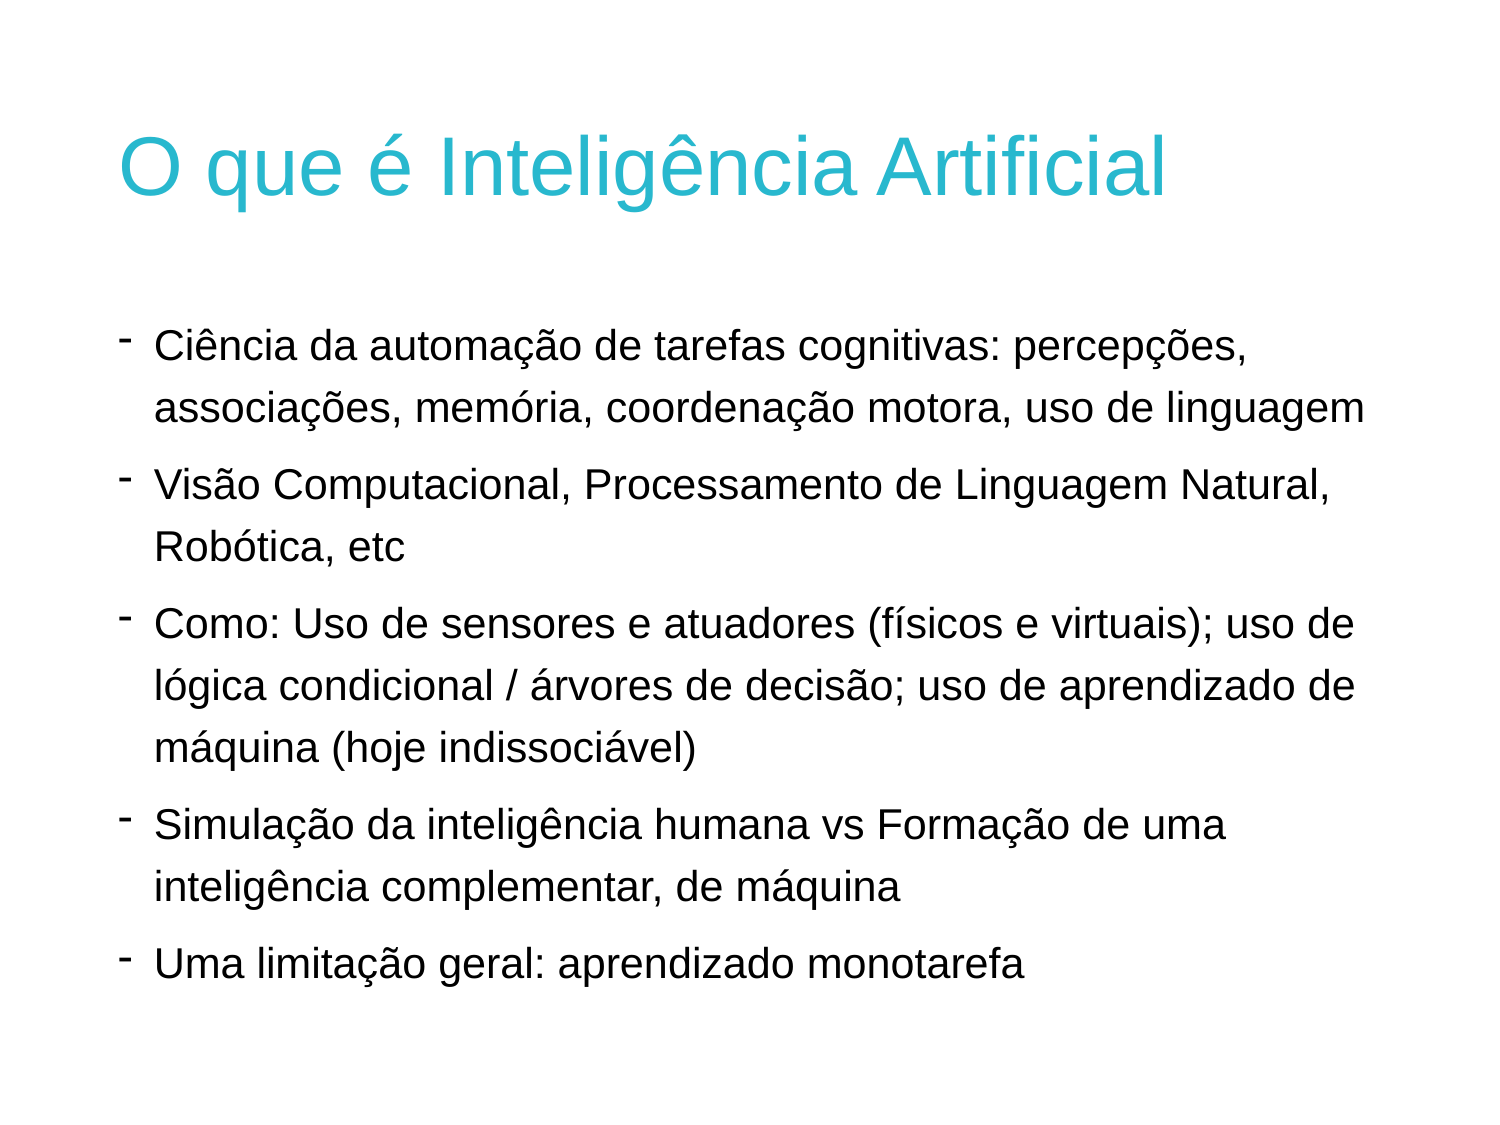

# O que é Inteligência Artificial
Ciência da automação de tarefas cognitivas: percepções, associações, memória, coordenação motora, uso de linguagem
Visão Computacional, Processamento de Linguagem Natural, Robótica, etc
Como: Uso de sensores e atuadores (físicos e virtuais); uso de lógica condicional / árvores de decisão; uso de aprendizado de máquina (hoje indissociável)
Simulação da inteligência humana vs Formação de uma inteligência complementar, de máquina
Uma limitação geral: aprendizado monotarefa